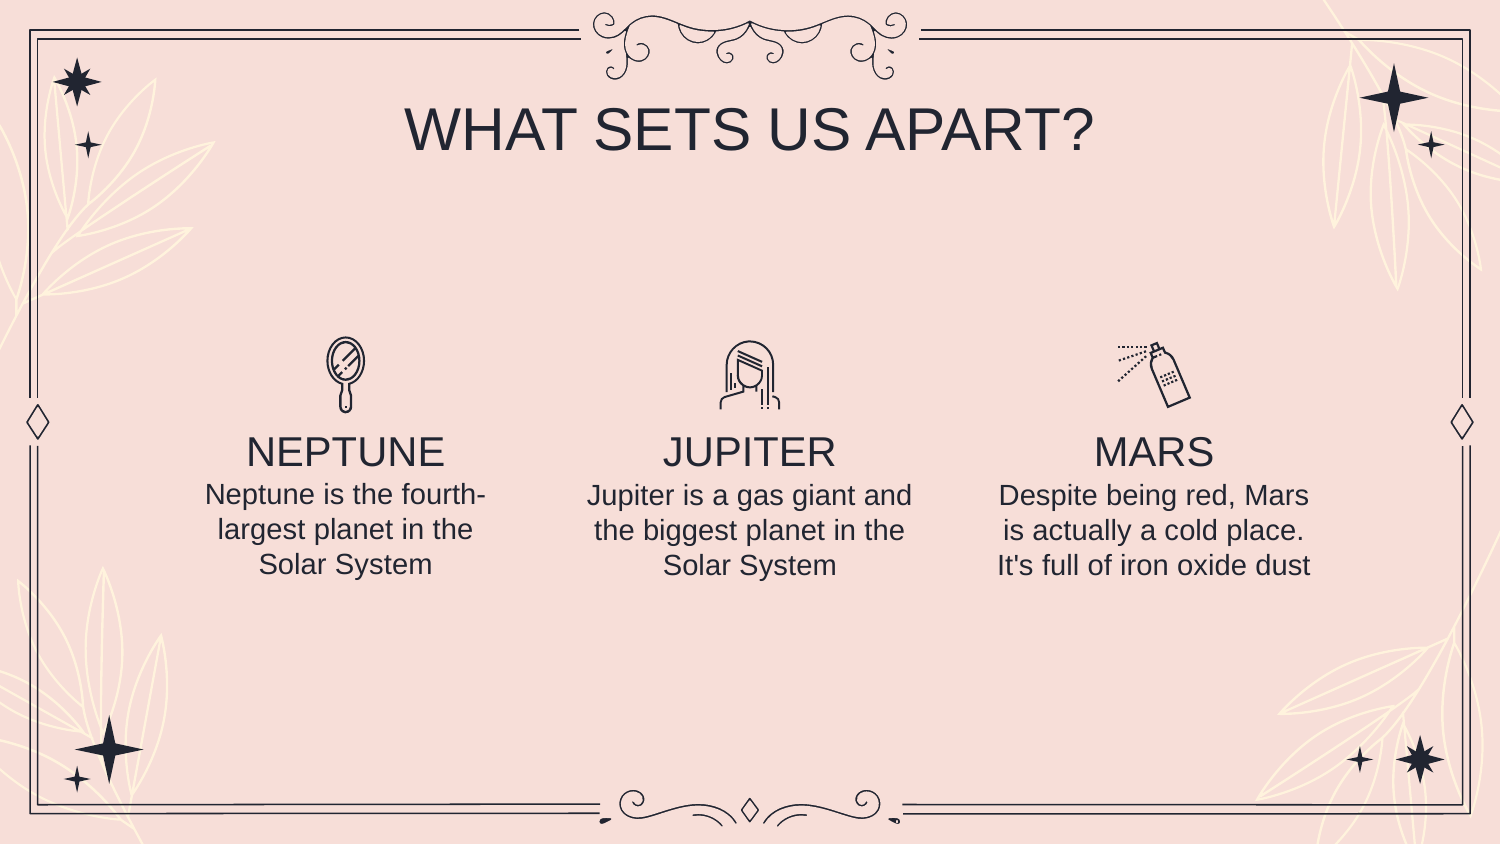

# WHAT SETS US APART?

NEPTUNE
JUPITER
MARS
Neptune is the fourth-largest planet in the Solar System
Jupiter is a gas giant and the biggest planet in the Solar System
Despite being red, Mars is actually a cold place. It's full of iron oxide dust